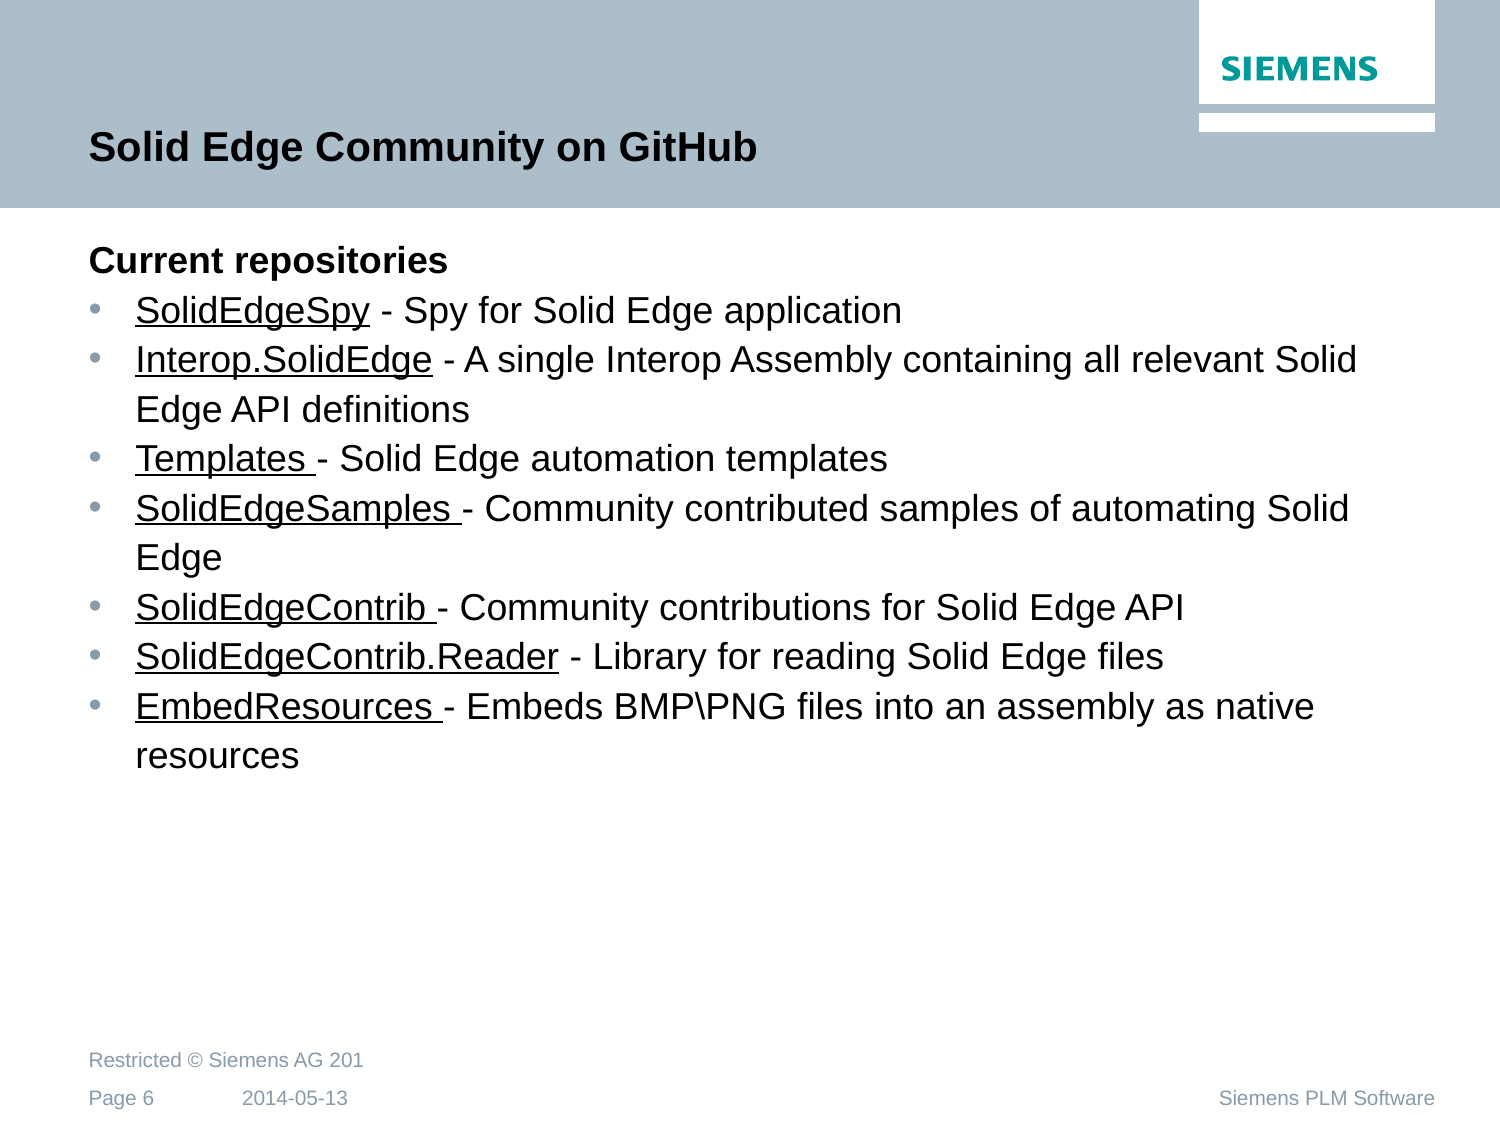

Solid Edge Community on GitHub
Current repositories
SolidEdgeSpy - Spy for Solid Edge application
Interop.SolidEdge - A single Interop Assembly containing all relevant Solid Edge API definitions
Templates - Solid Edge automation templates
SolidEdgeSamples - Community contributed samples of automating Solid Edge
SolidEdgeContrib - Community contributions for Solid Edge API
SolidEdgeContrib.Reader - Library for reading Solid Edge files
EmbedResources - Embeds BMP\PNG files into an assembly as native resources